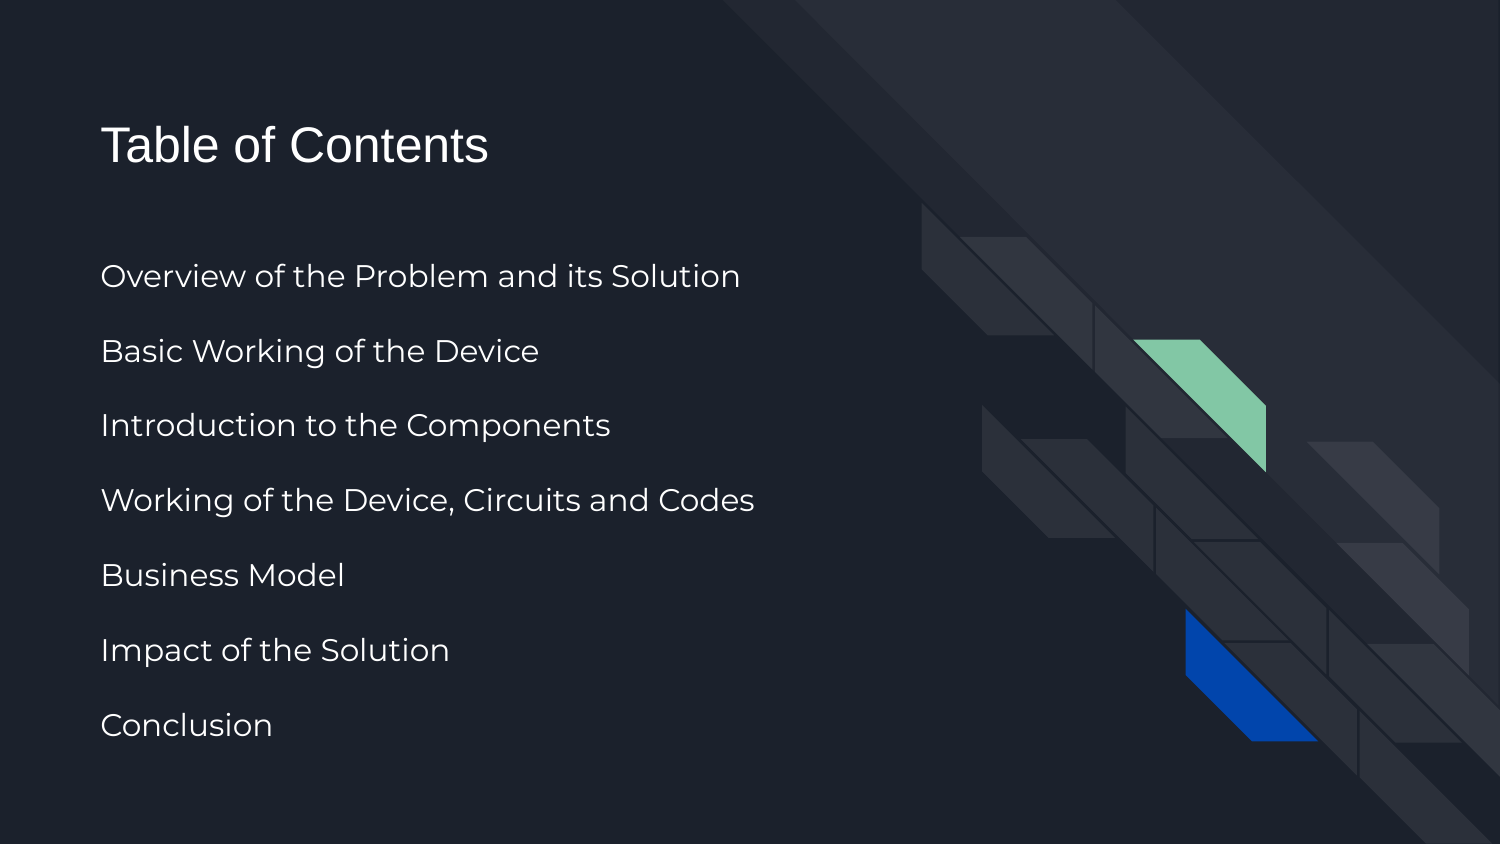

# Table of Contents
Overview of the Problem and its Solution
Basic Working of the Device
Introduction to the Components
Working of the Device, Circuits and Codes
Business Model
Impact of the Solution
Conclusion